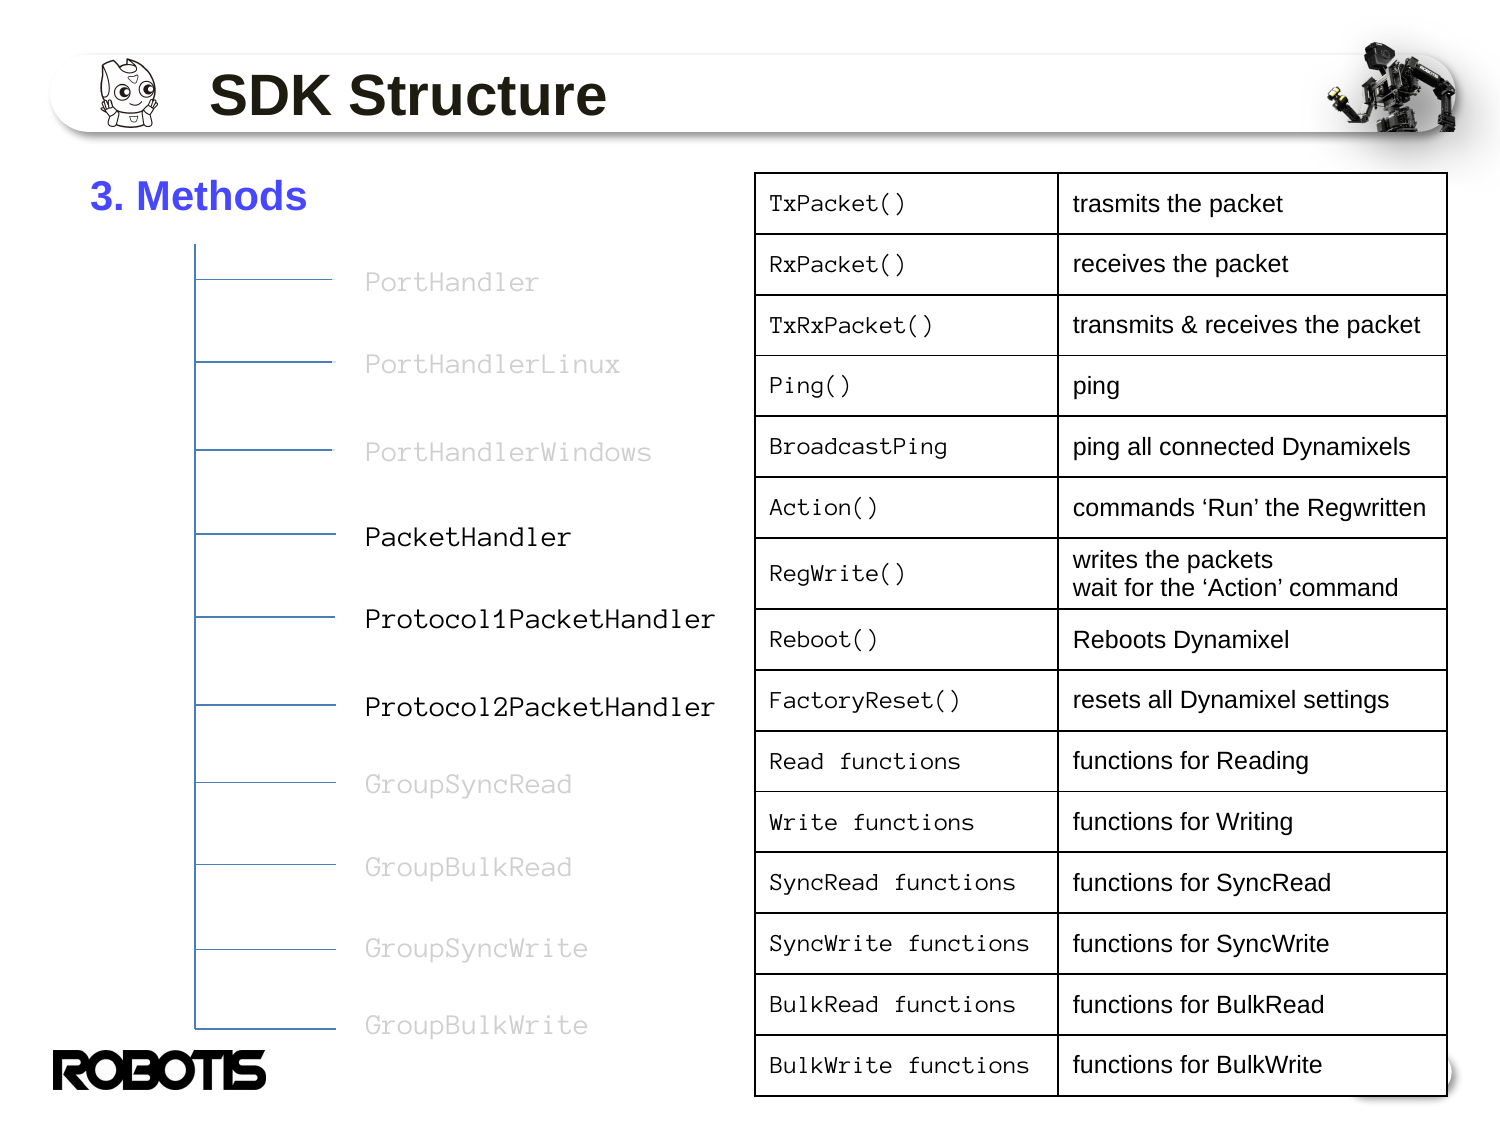

# SDK Structure
3. Methods
| TxPacket() | trasmits the packet |
| --- | --- |
| RxPacket() | receives the packet |
| TxRxPacket() | transmits & receives the packet |
| Ping() | ping |
| BroadcastPing | ping all connected Dynamixels |
| Action() | commands ‘Run’ the Regwritten |
| RegWrite() | writes the packets wait for the ‘Action’ command |
| Reboot() | Reboots Dynamixel |
| FactoryReset() | resets all Dynamixel settings |
| Read functions | functions for Reading |
| Write functions | functions for Writing |
| SyncRead functions | functions for SyncRead |
| SyncWrite functions | functions for SyncWrite |
| BulkRead functions | functions for BulkRead |
| BulkWrite functions | functions for BulkWrite |

PortHandler
PortHandlerLinux
PortHandlerWindows
PacketHandler
Protocol1PacketHandler
Protocol2PacketHandler
GroupSyncRead
GroupBulkRead
GroupSyncWrite
GroupBulkWrite

74